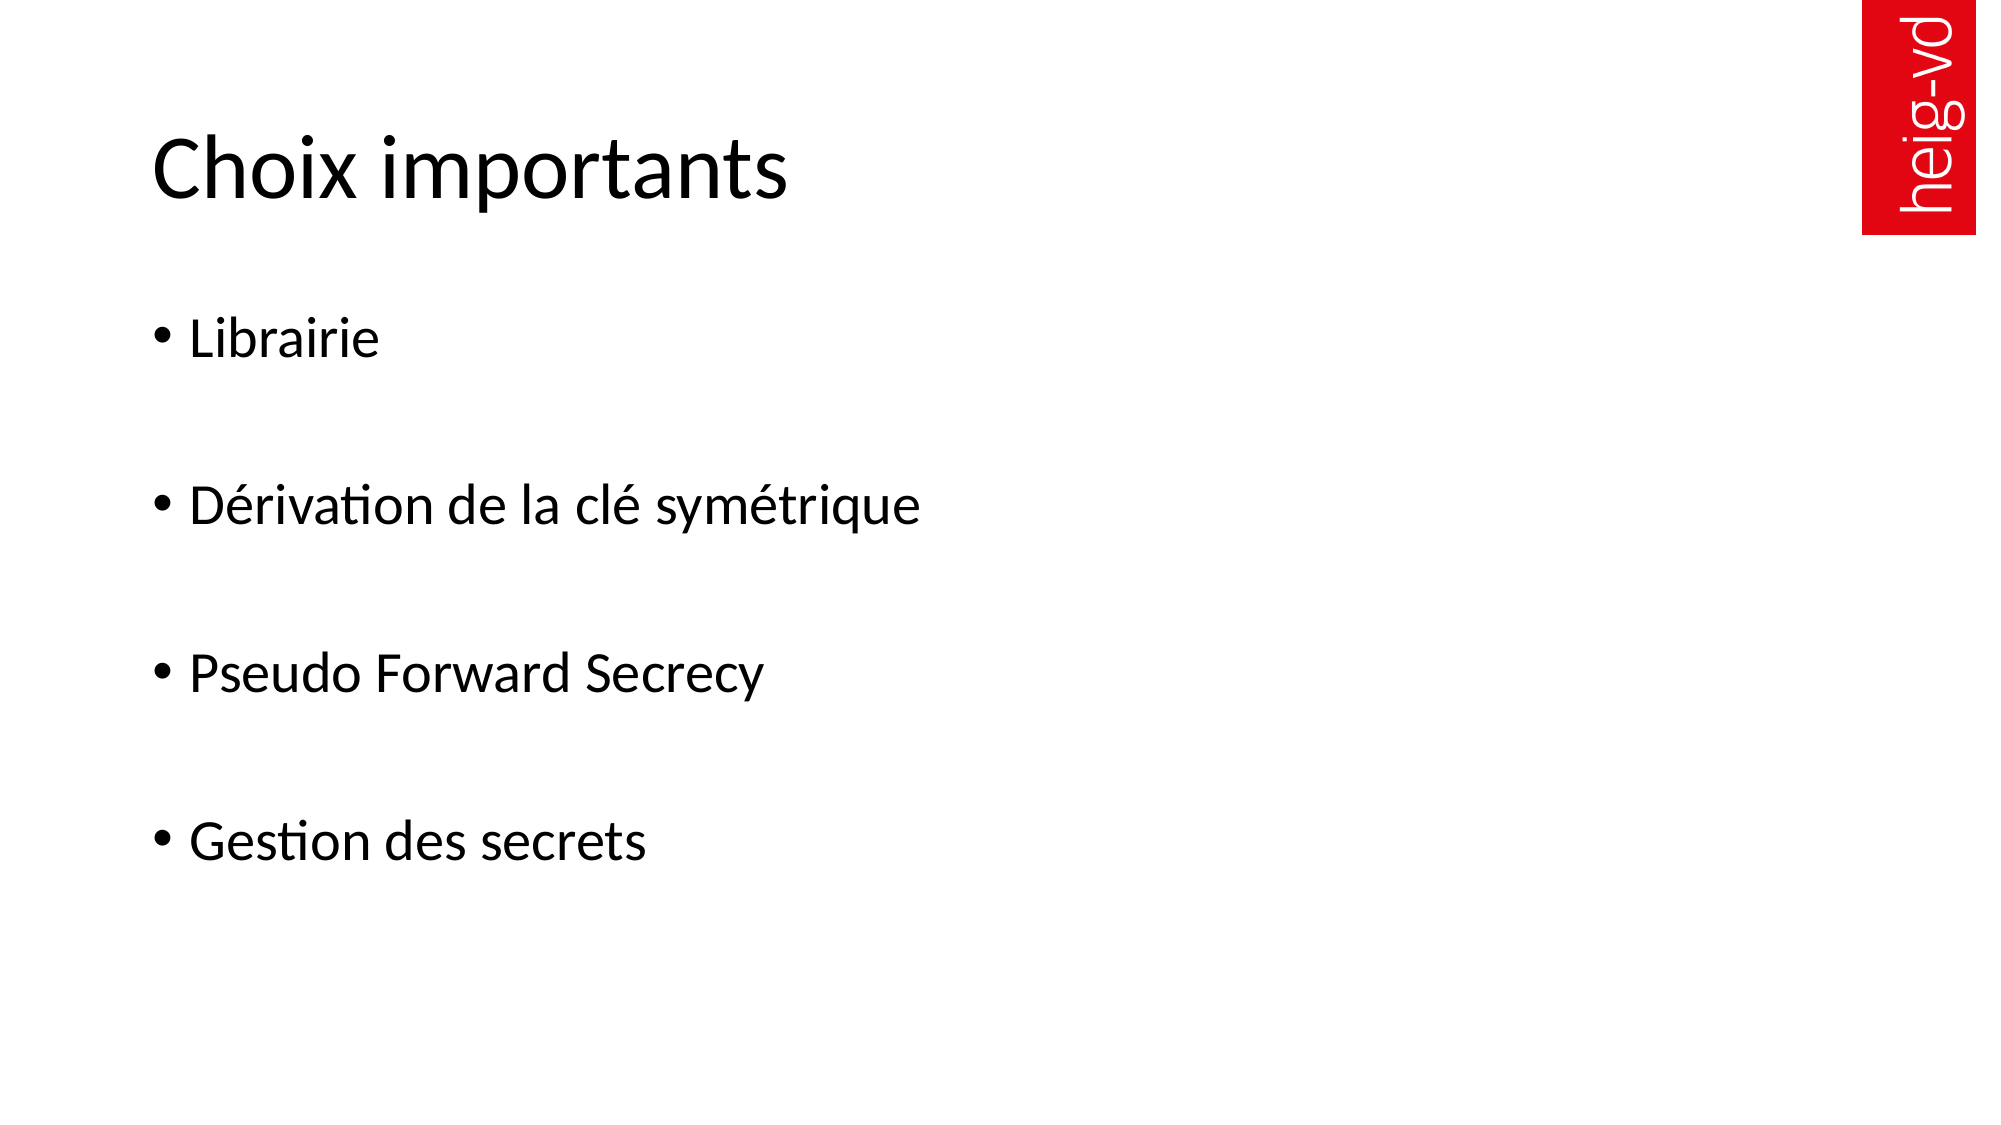

# Choix importants
Librairie

Dérivation de la clé symétrique

Pseudo Forward Secrecy

Gestion des secrets